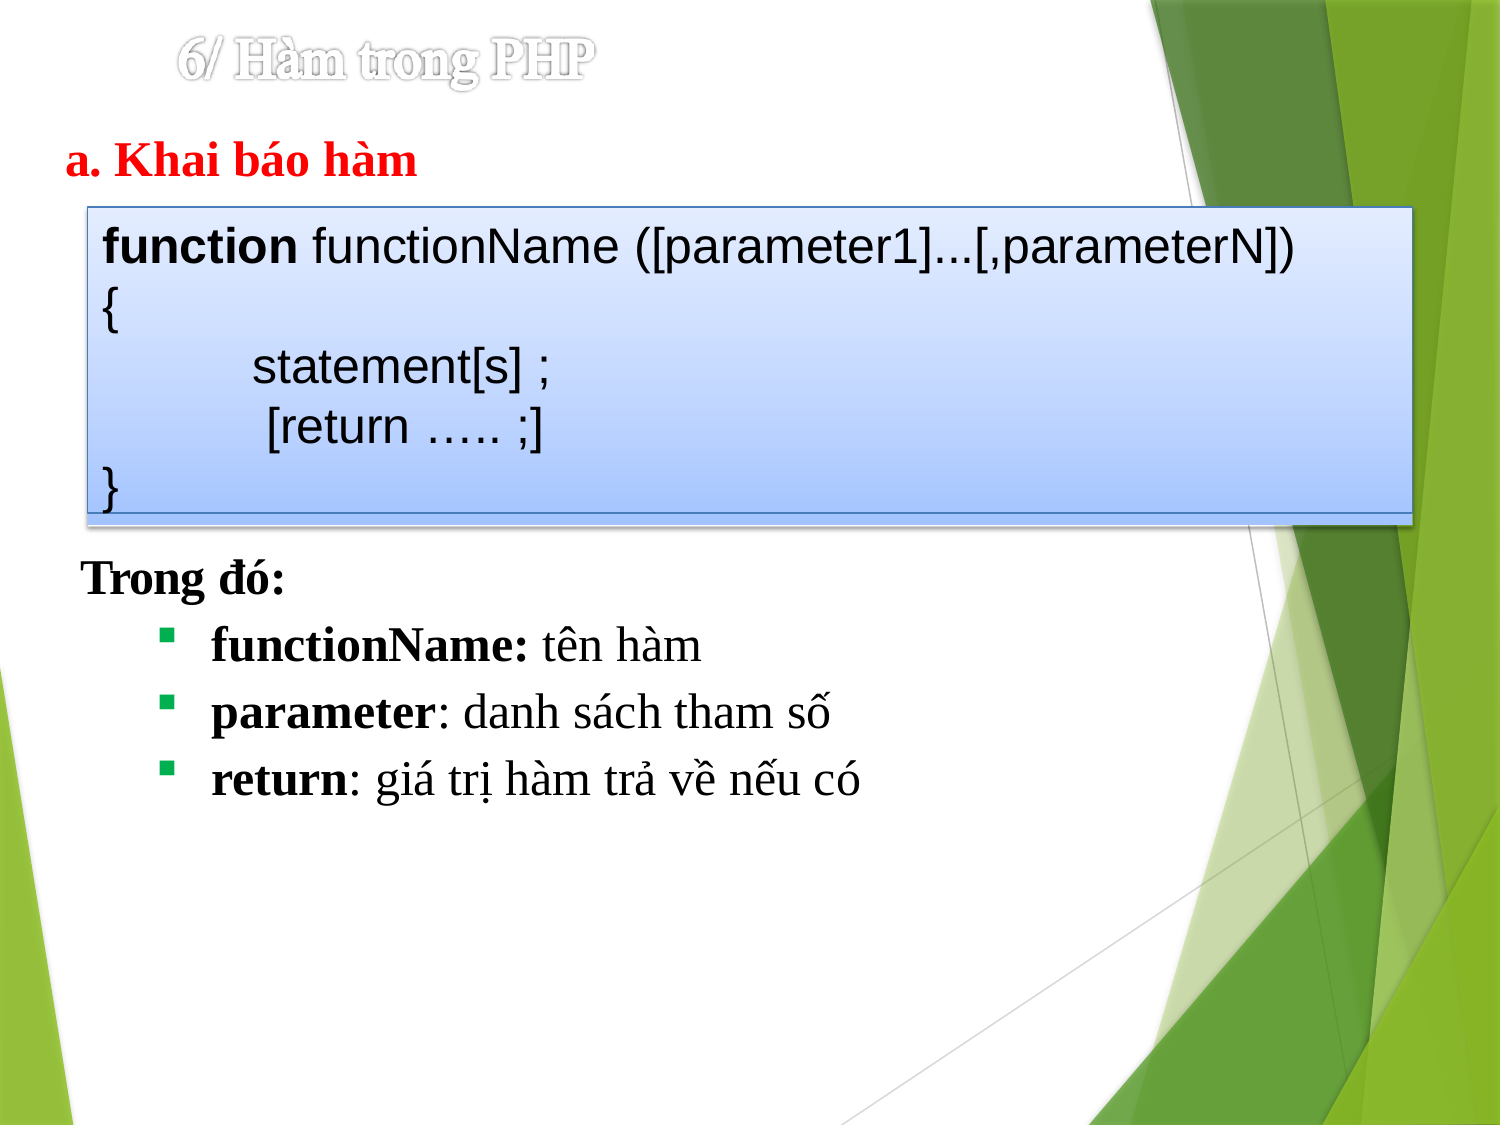

a. Khai báo hàm

function functionName ([parameter1]...[,parameterN])
{
statement[s] ;  [return ….. ;]
}
Trong đó:
functionName: tên hàm
parameter: danh sách tham số
return: giá trị hàm trả về nếu có